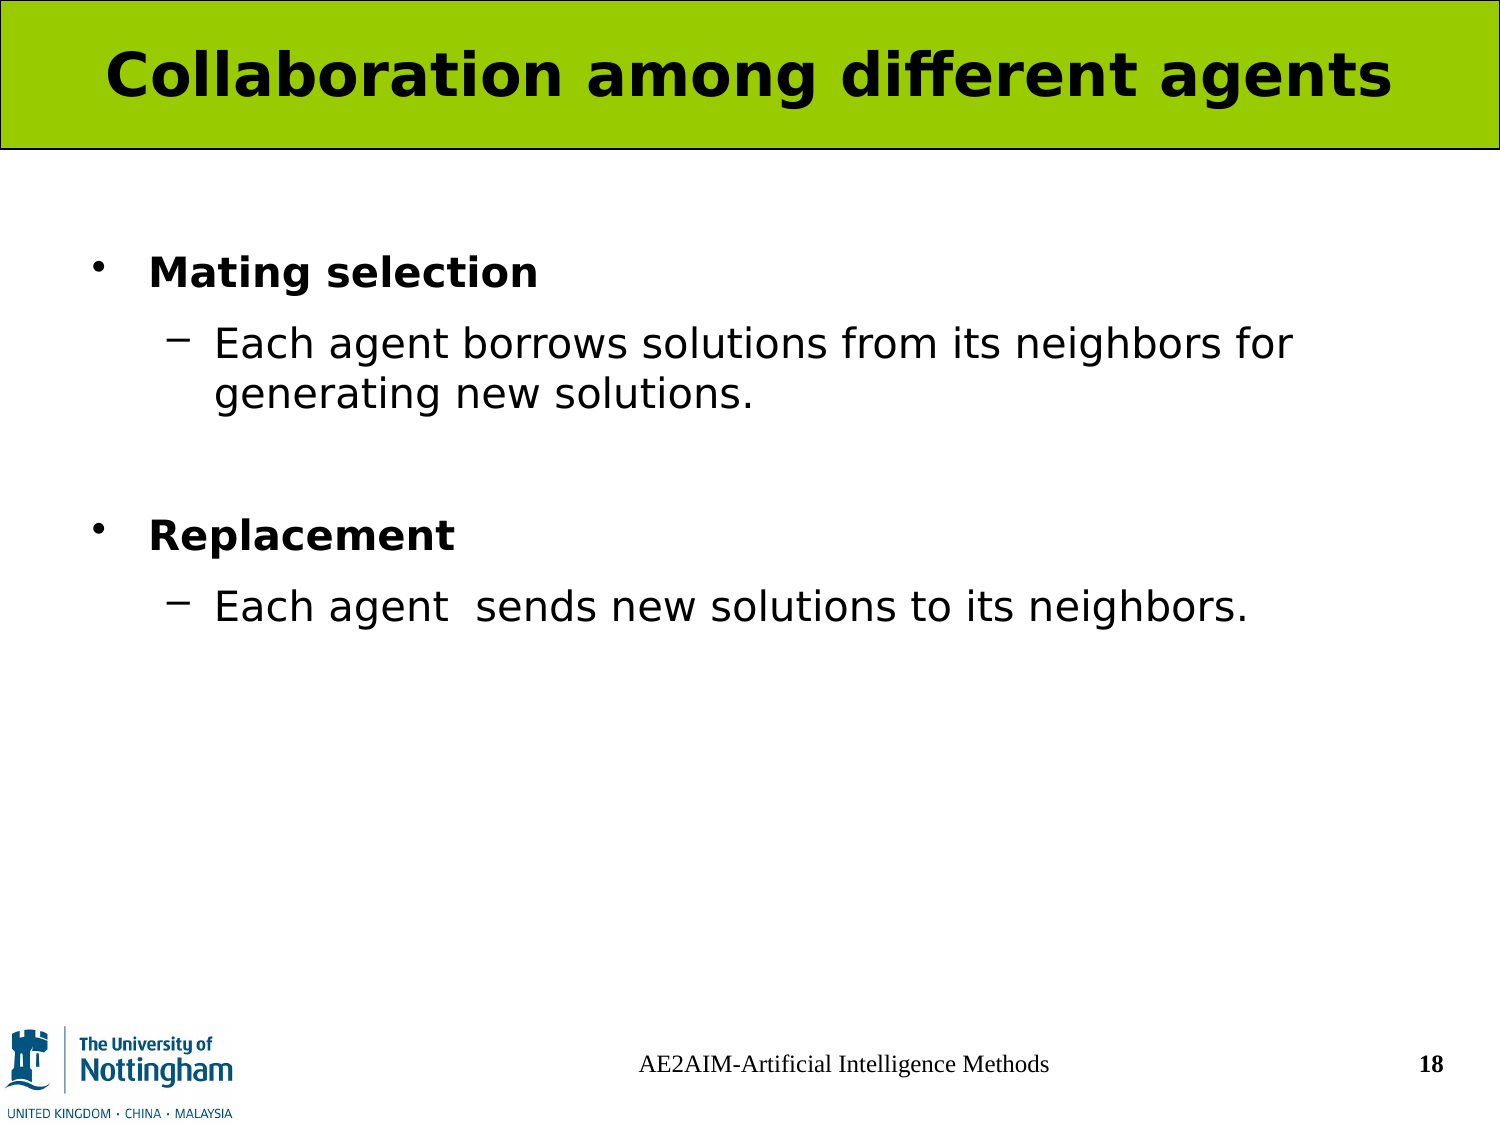

# Collaboration among different agents

Mating selection
Each agent borrows solutions from its neighbors for generating new solutions.

Replacement
Each agent  sends new solutions to its neighbors.
AE2AIM-Artificial Intelligence Methods
18